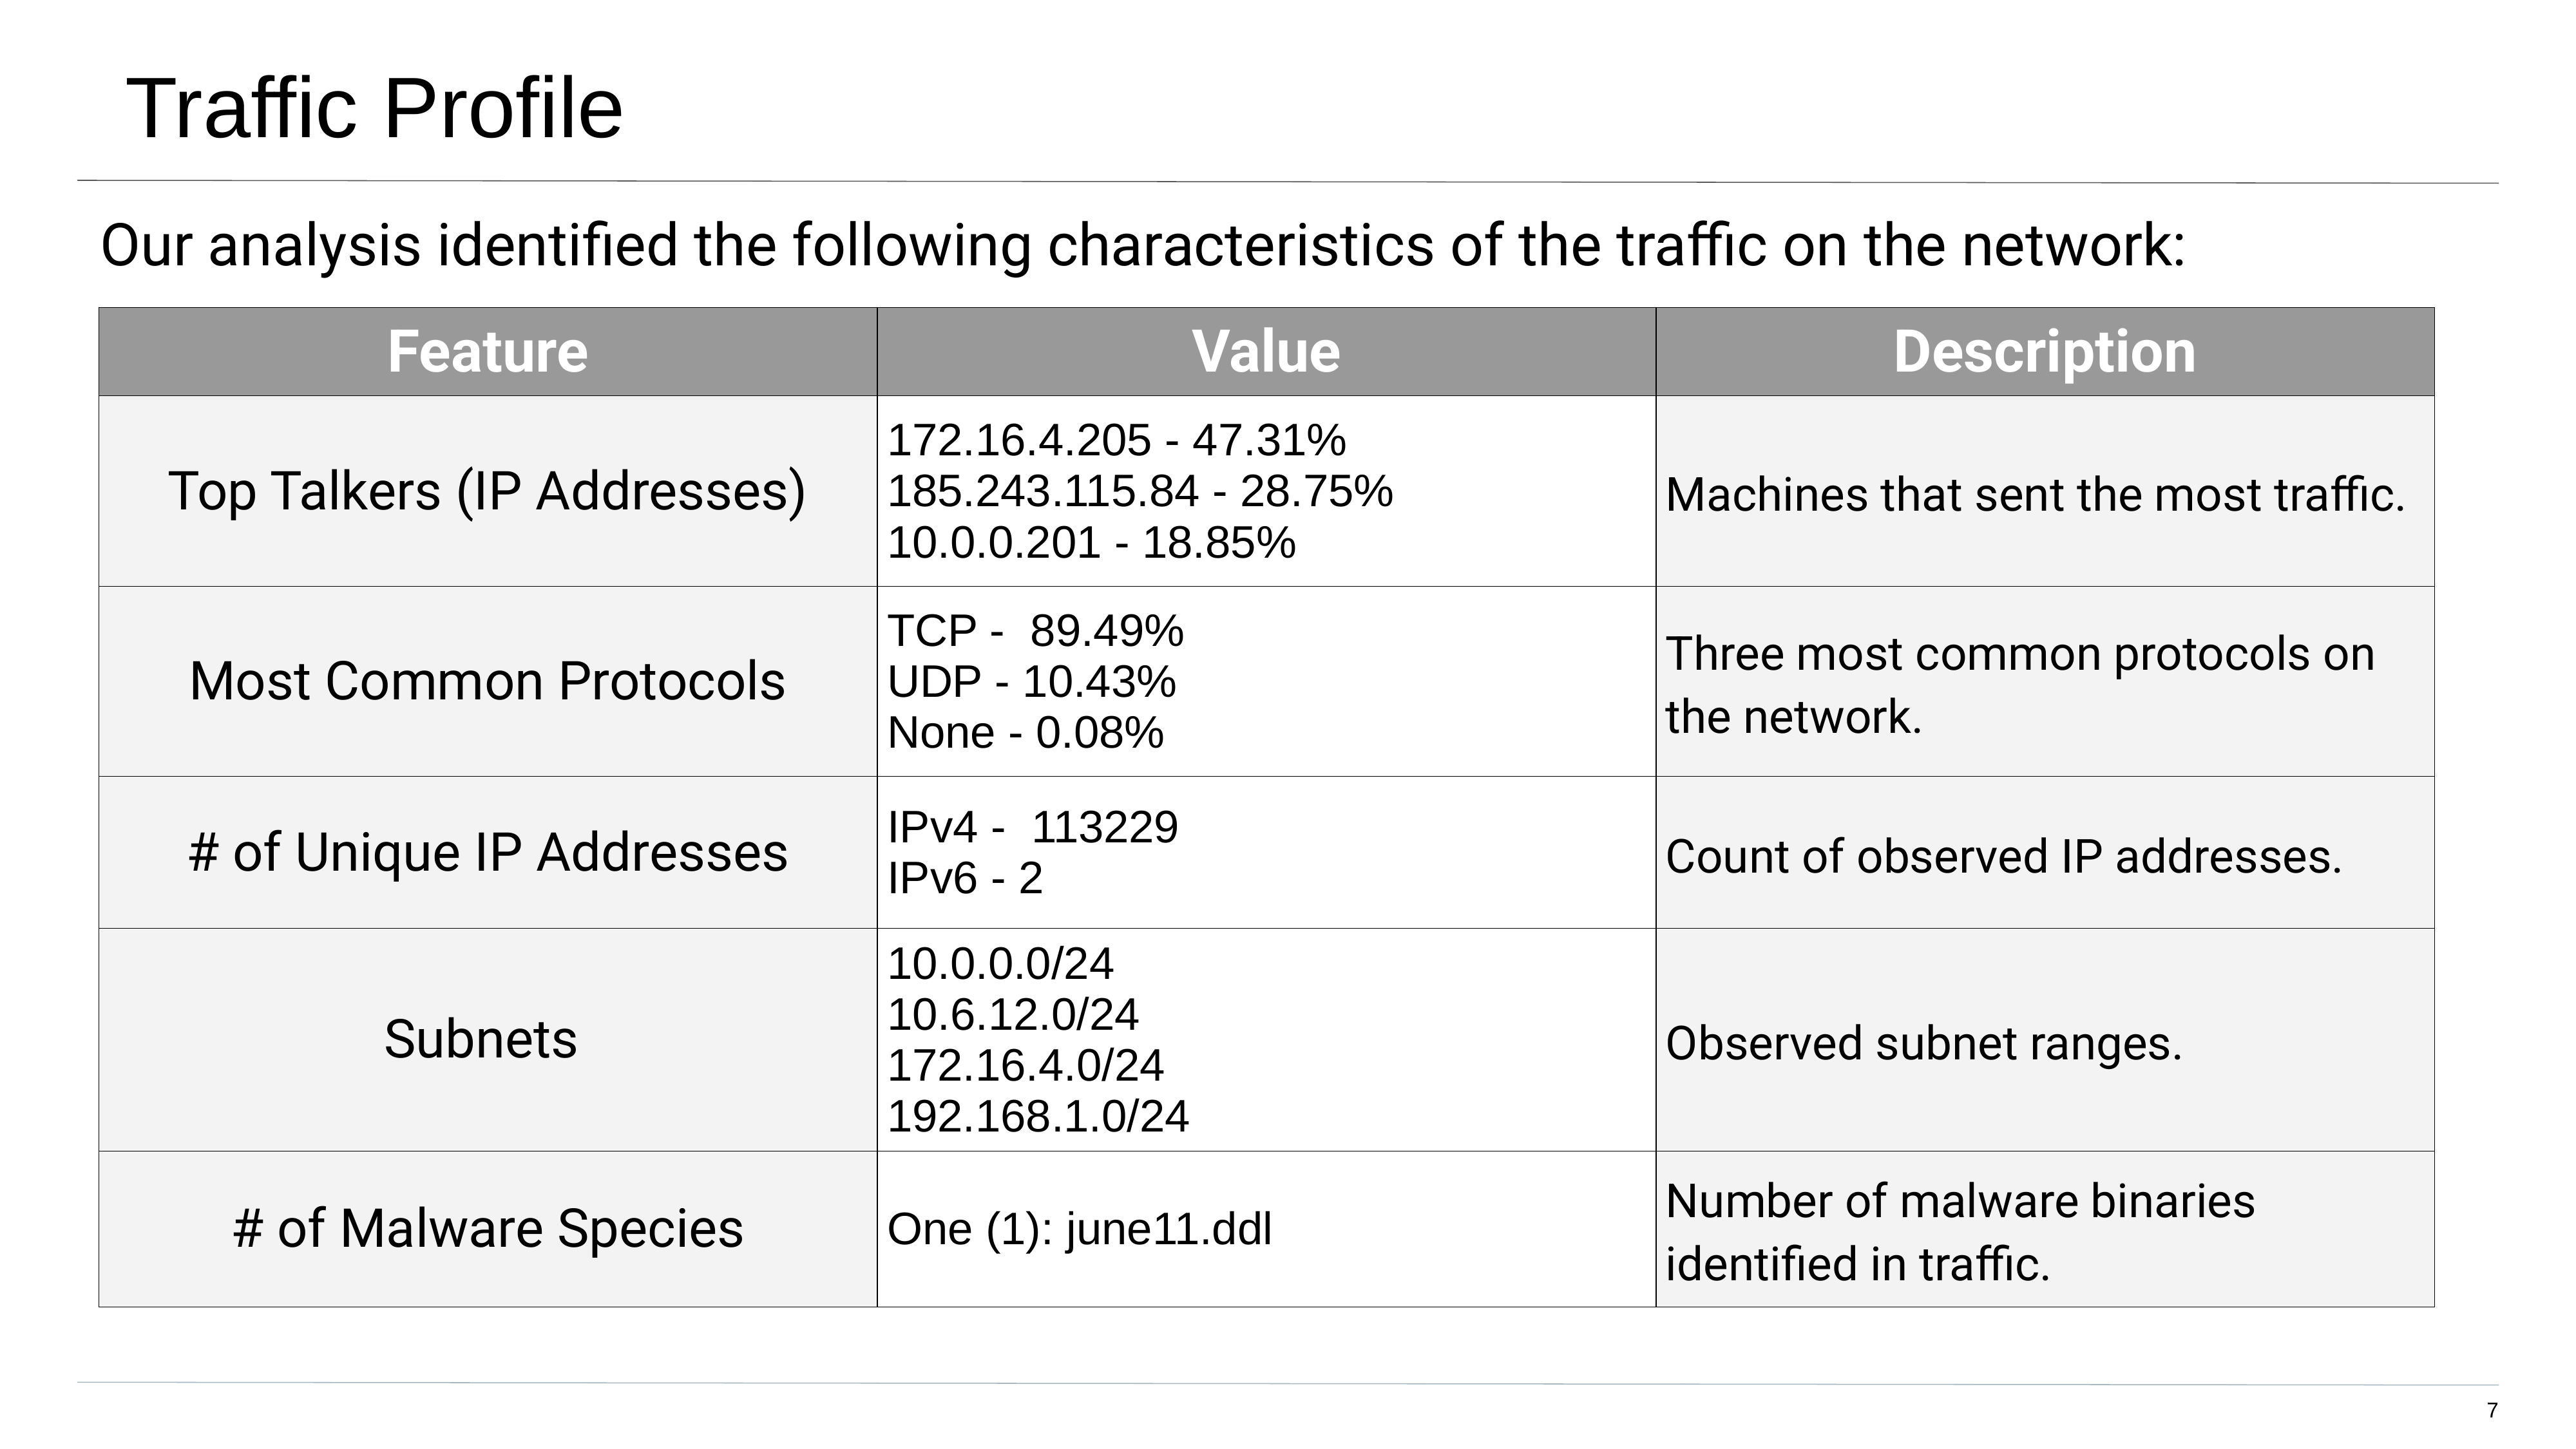

# Traffic Profile
Our analysis identified the following characteristics of the traffic on the network:
| Feature | Value | Description |
| --- | --- | --- |
| Top Talkers (IP Addresses) | 172.16.4.205 - 47.31% 185.243.115.84 - 28.75% 10.0.0.201 - 18.85% | Machines that sent the most traffic. |
| Most Common Protocols | TCP - 89.49% UDP - 10.43% None - 0.08% | Three most common protocols on the network. |
| # of Unique IP Addresses | IPv4 - 113229 IPv6 - 2 | Count of observed IP addresses. |
| Subnets | 10.0.0.0/24 10.6.12.0/24 172.16.4.0/24 192.168.1.0/24 | Observed subnet ranges. |
| # of Malware Species | One (1): june11.ddl | Number of malware binaries identified in traffic. |
7